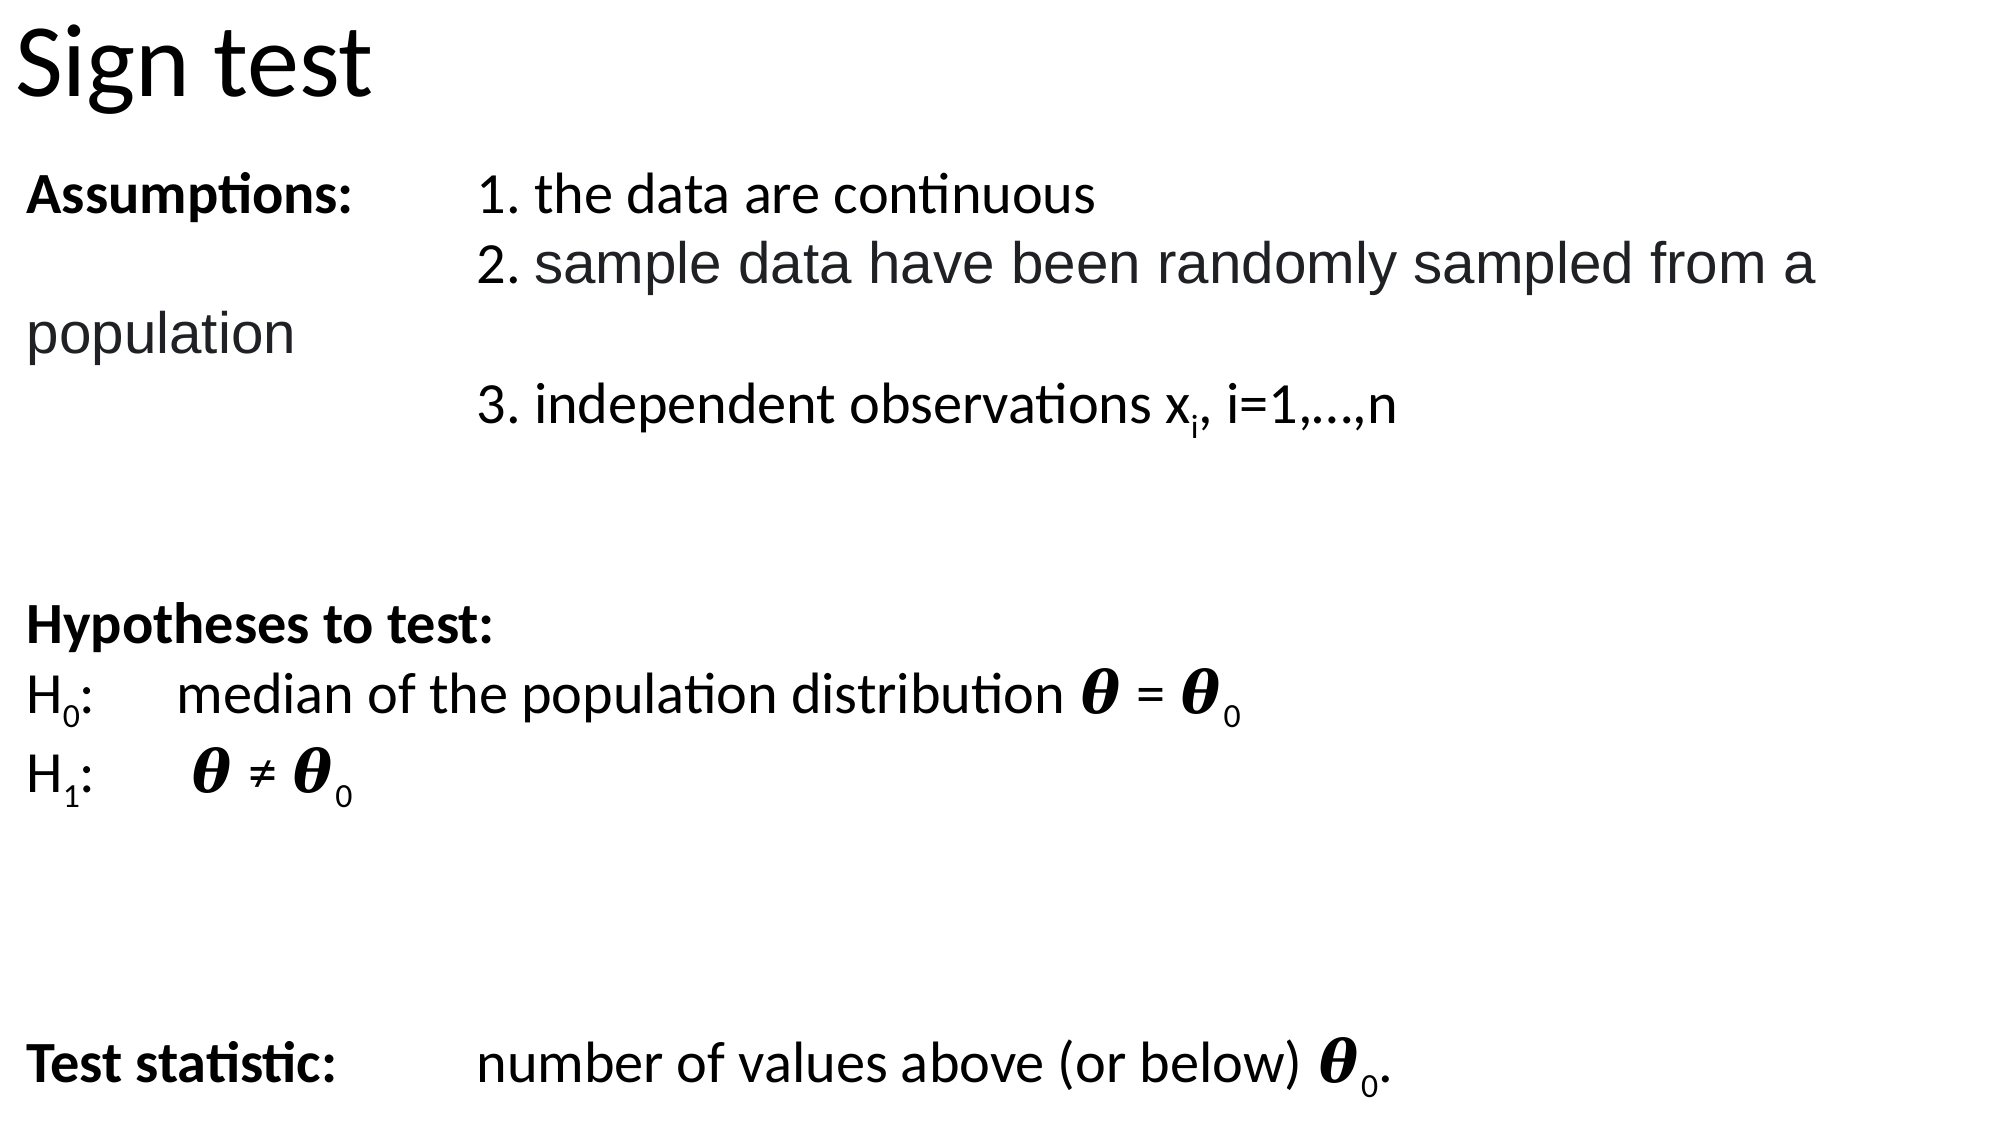

Sign test
Assumptions: 	1. the data are continuous
			2. sample data have been randomly sampled from a population
			3. independent observations xi, i=1,…,n

Hypotheses to test:
H0: 	median of the population distribution 𝜽 = 𝜽0
H1: 	 𝜽 ≠ 𝜽0

Test statistic:	number of values above (or below) 𝜽0.